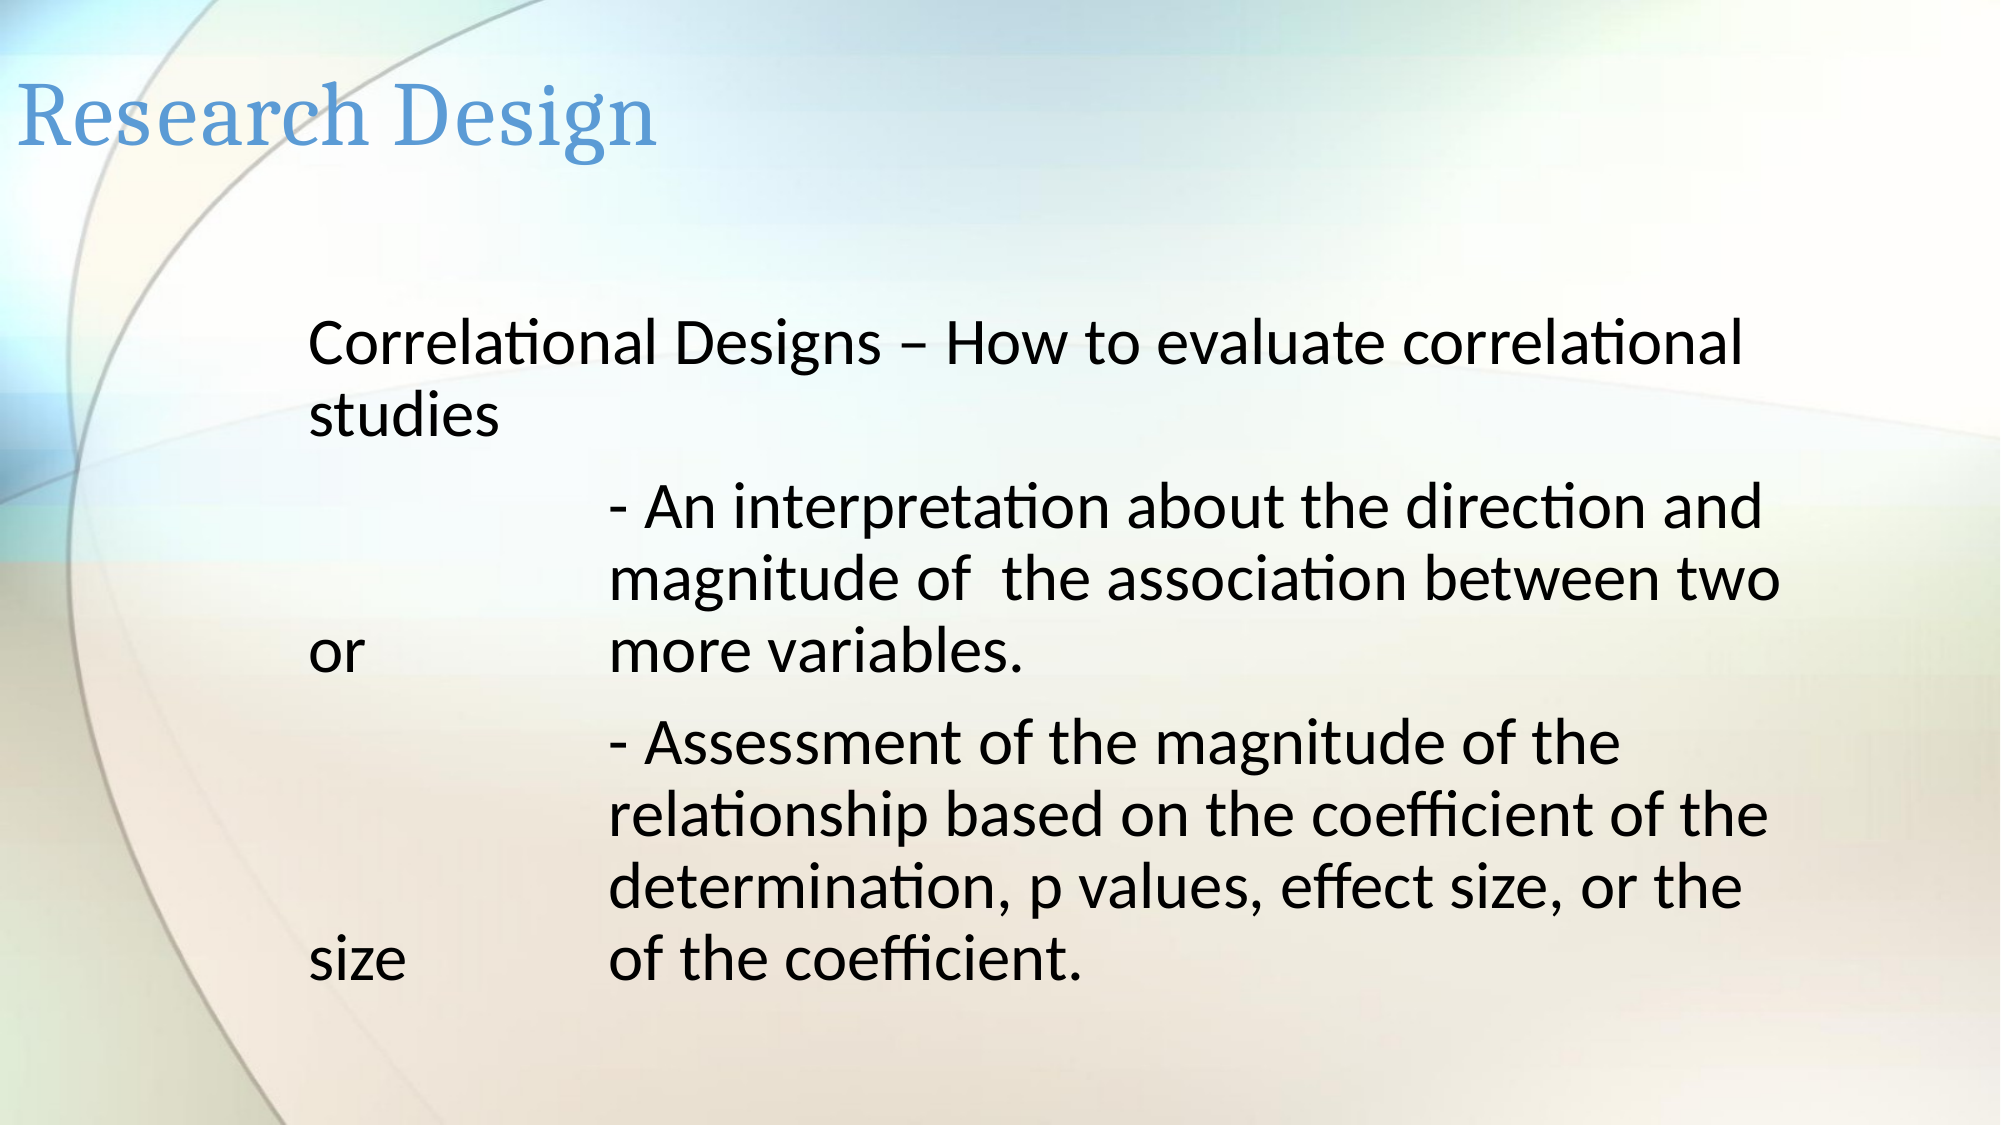

# Research Design
Correlational Designs – How to evaluate correlational studies
		- An interpretation about the direction and 			magnitude of  the association between two or 		more variables.
		- Assessment of the magnitude of the 				relationship based on the coefficient of the 			determination, p values, effect size, or the size 		of the coefficient.